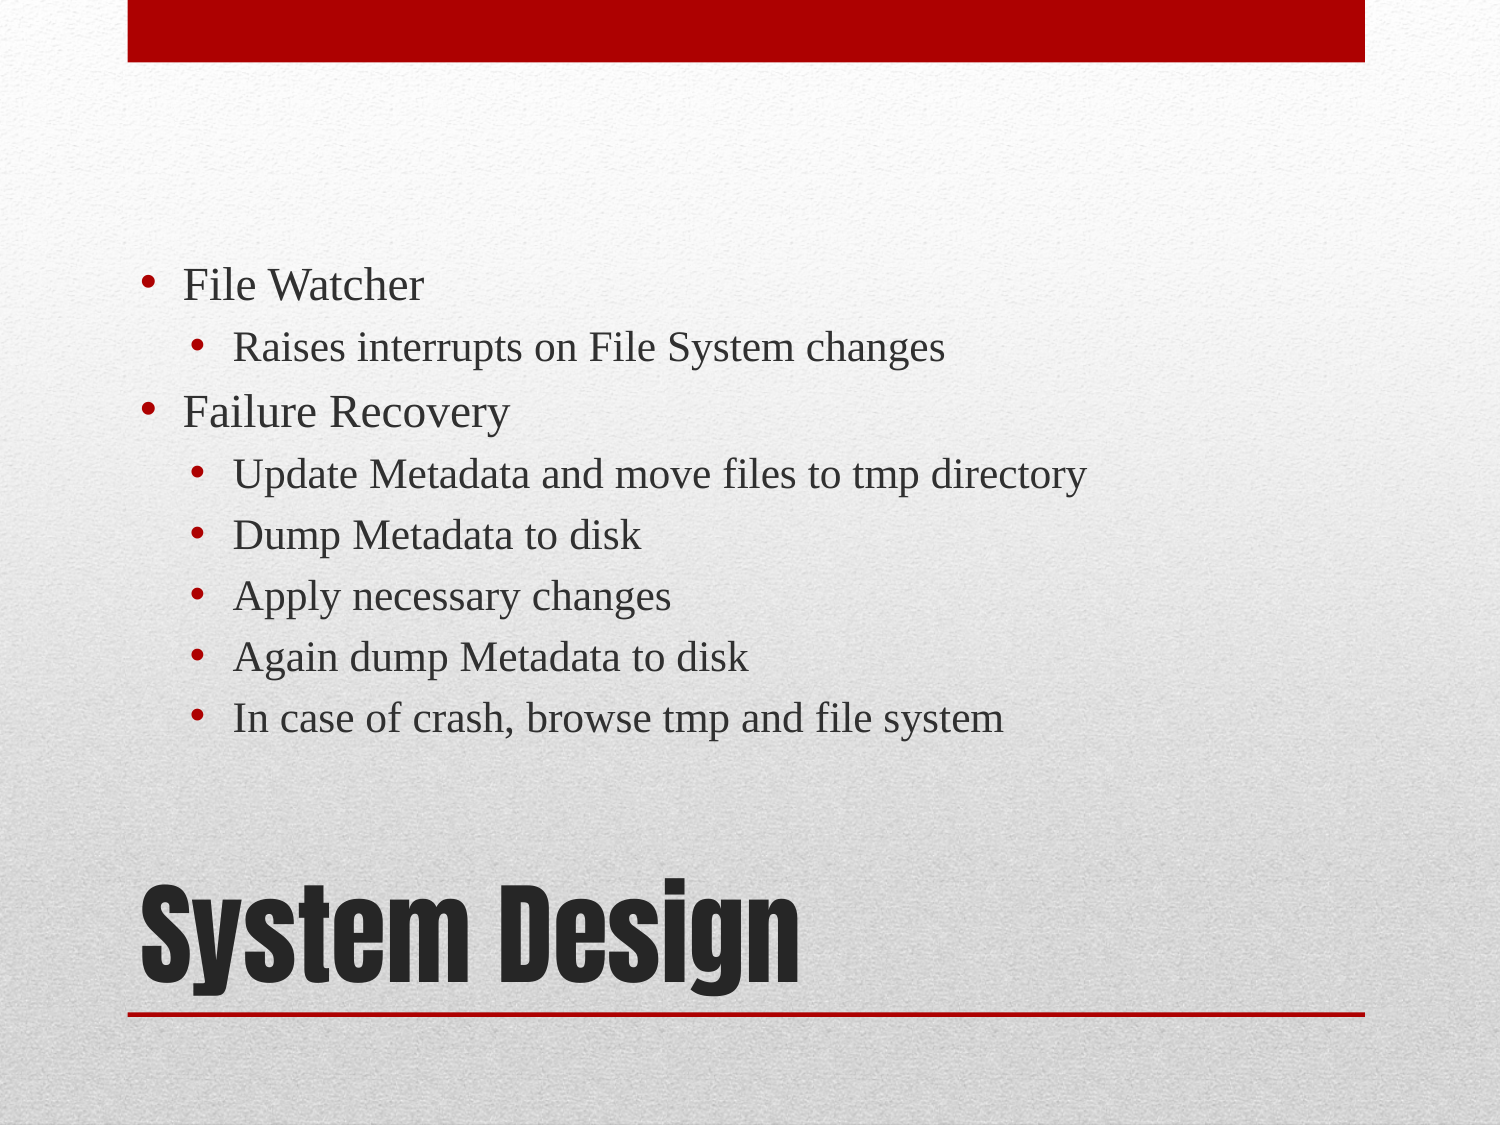

File Watcher
Raises interrupts on File System changes
Failure Recovery
Update Metadata and move files to tmp directory
Dump Metadata to disk
Apply necessary changes
Again dump Metadata to disk
In case of crash, browse tmp and file system

# System Design